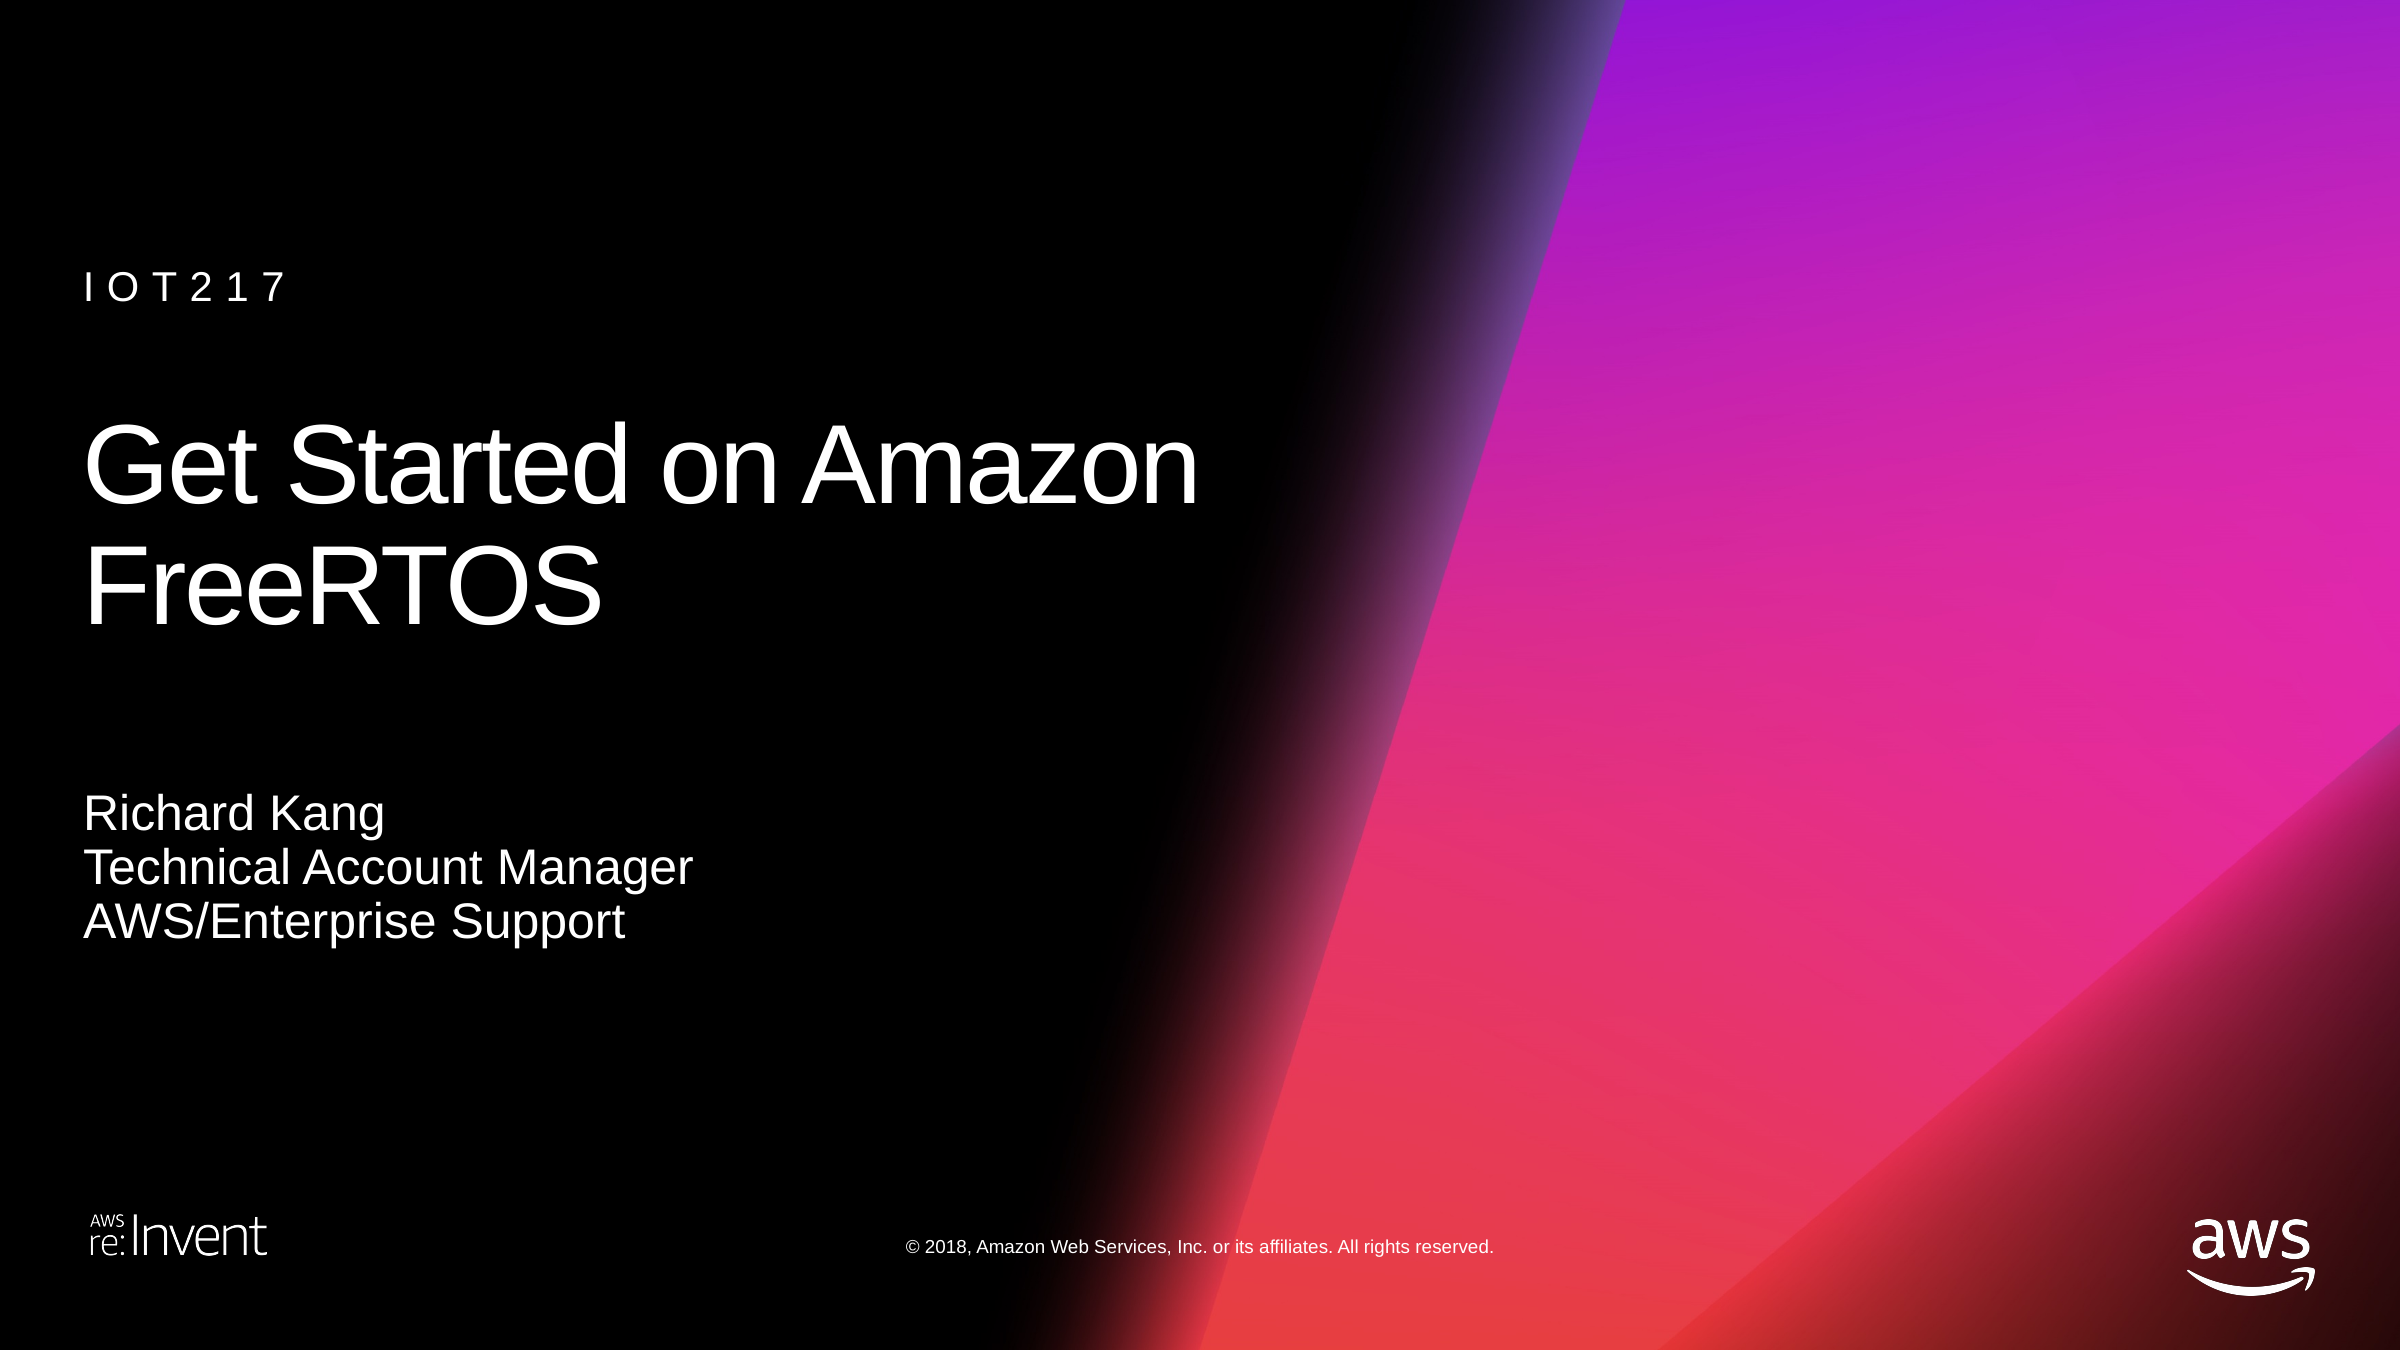

IOT217
# Get Started on Amazon FreeRTOS
Richard Kang
Technical Account Manager
AWS/Enterprise Support